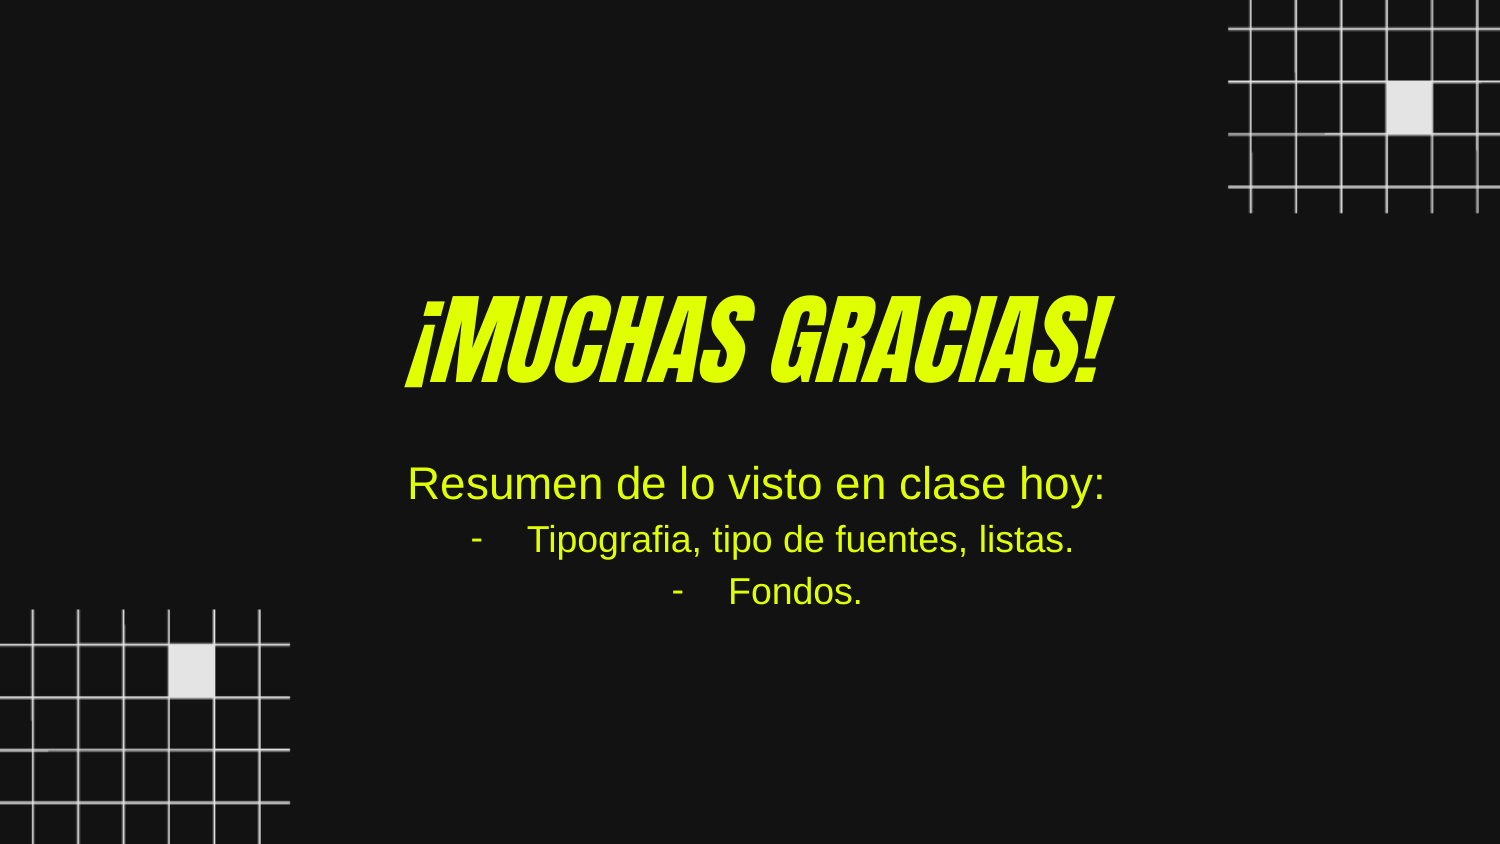

¡MUCHAS GRACIAS!
Resumen de lo visto en clase hoy:
Tipografia, tipo de fuentes, listas.
Fondos.